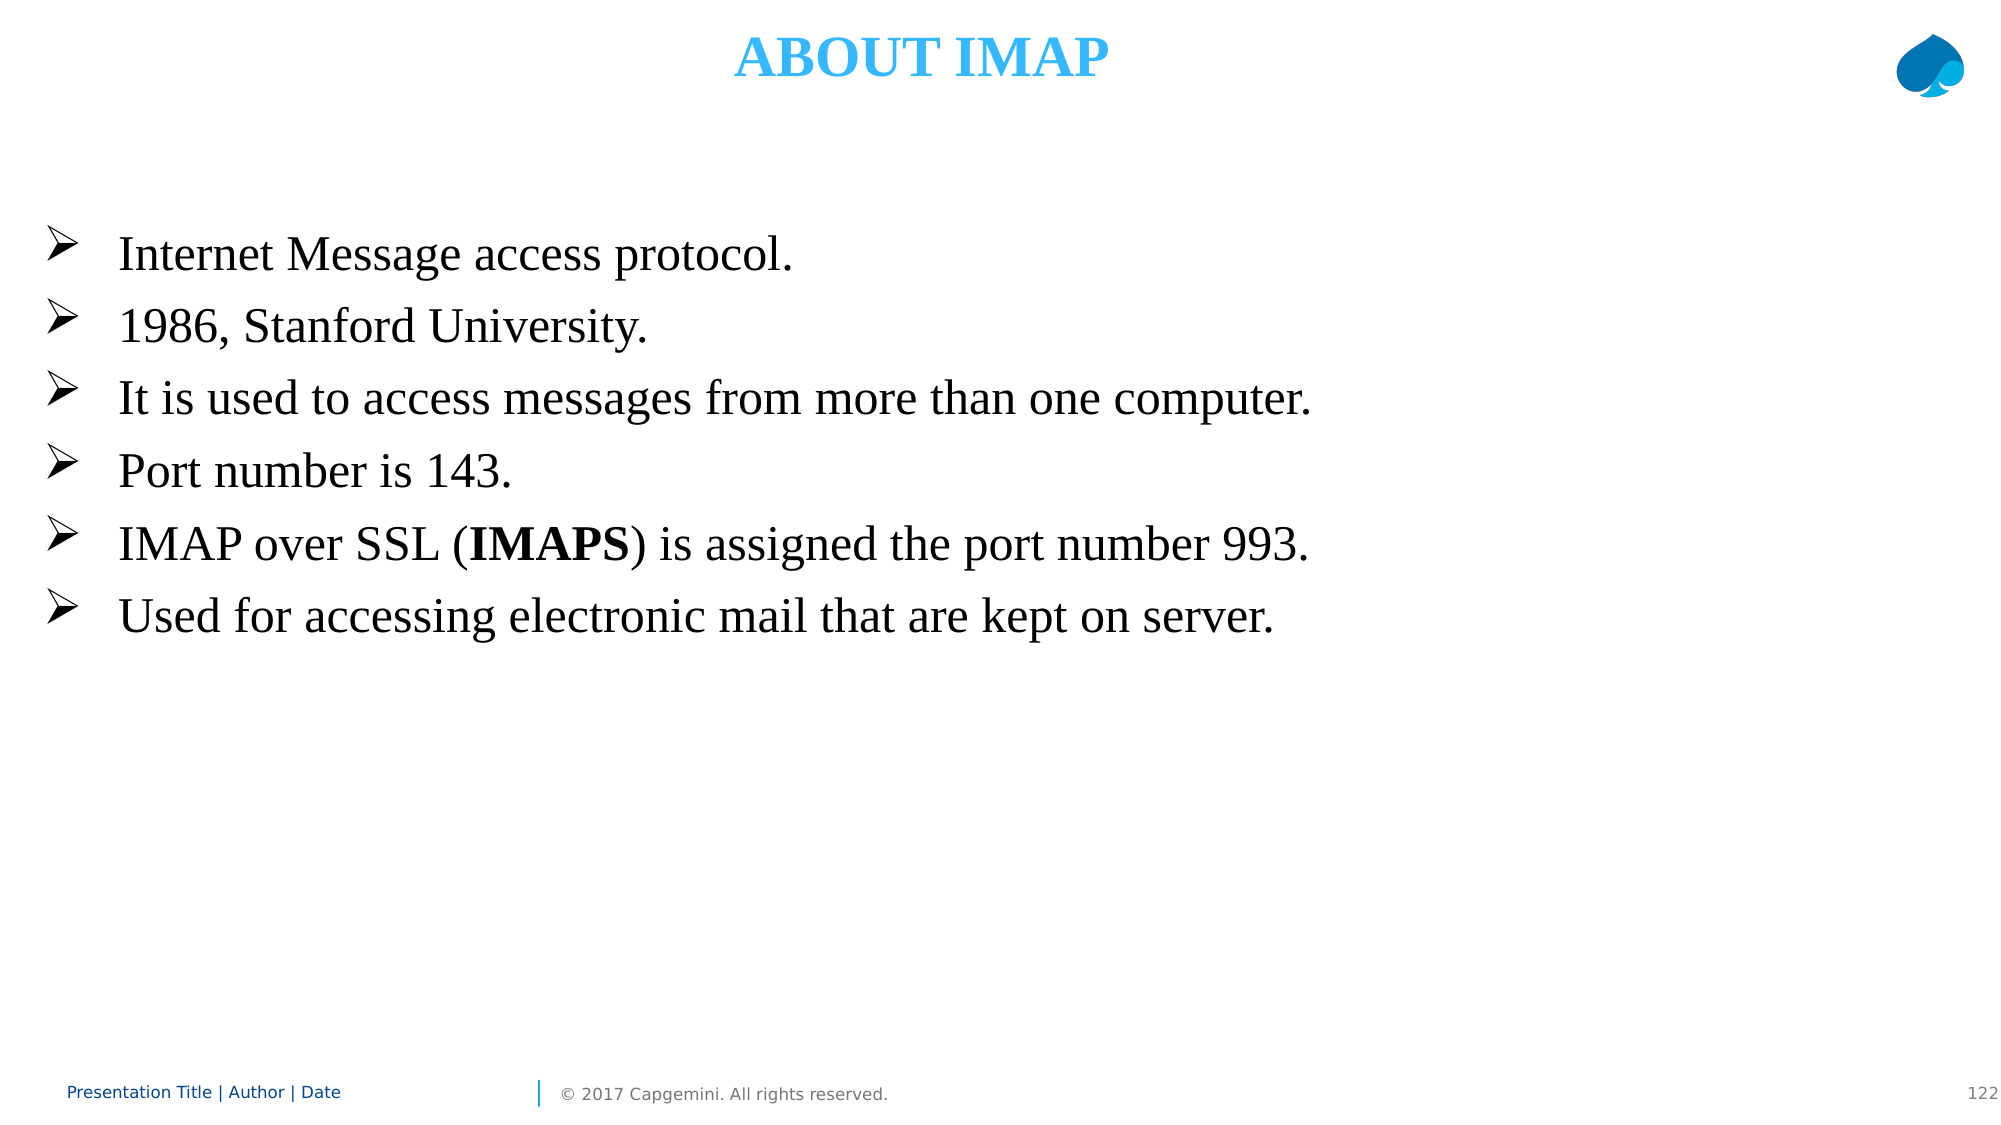

ABOUT IMAP
Internet Message access protocol.
1986, Stanford University.
It is used to access messages from more than one computer.
Port number is 143.
IMAP over SSL (IMAPS) is assigned the port number 993.
Used for accessing electronic mail that are kept on server.